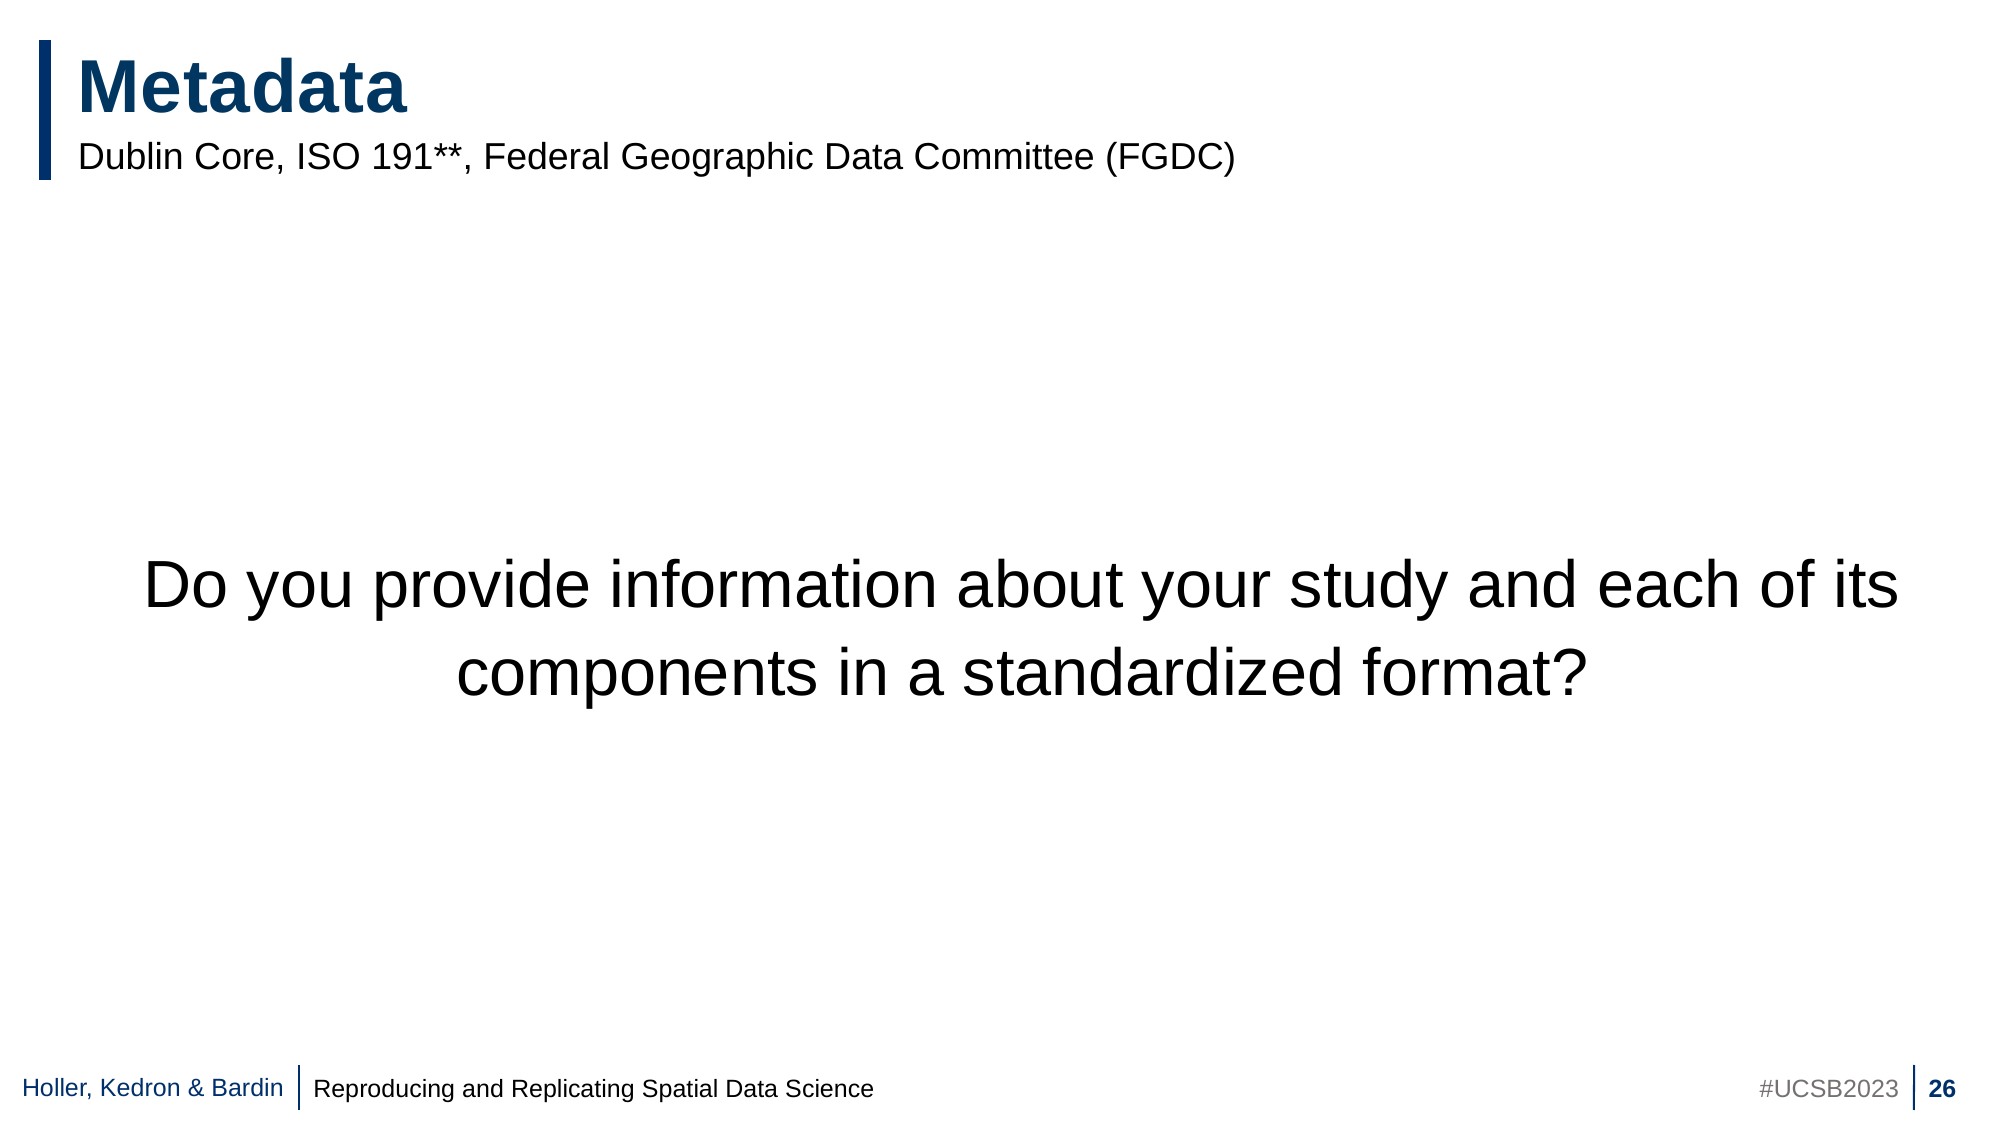

Metadata
Dublin Core, ISO 191**, Federal Geographic Data Committee (FGDC)
Do you provide information about your study and each of its components in a standardized format?